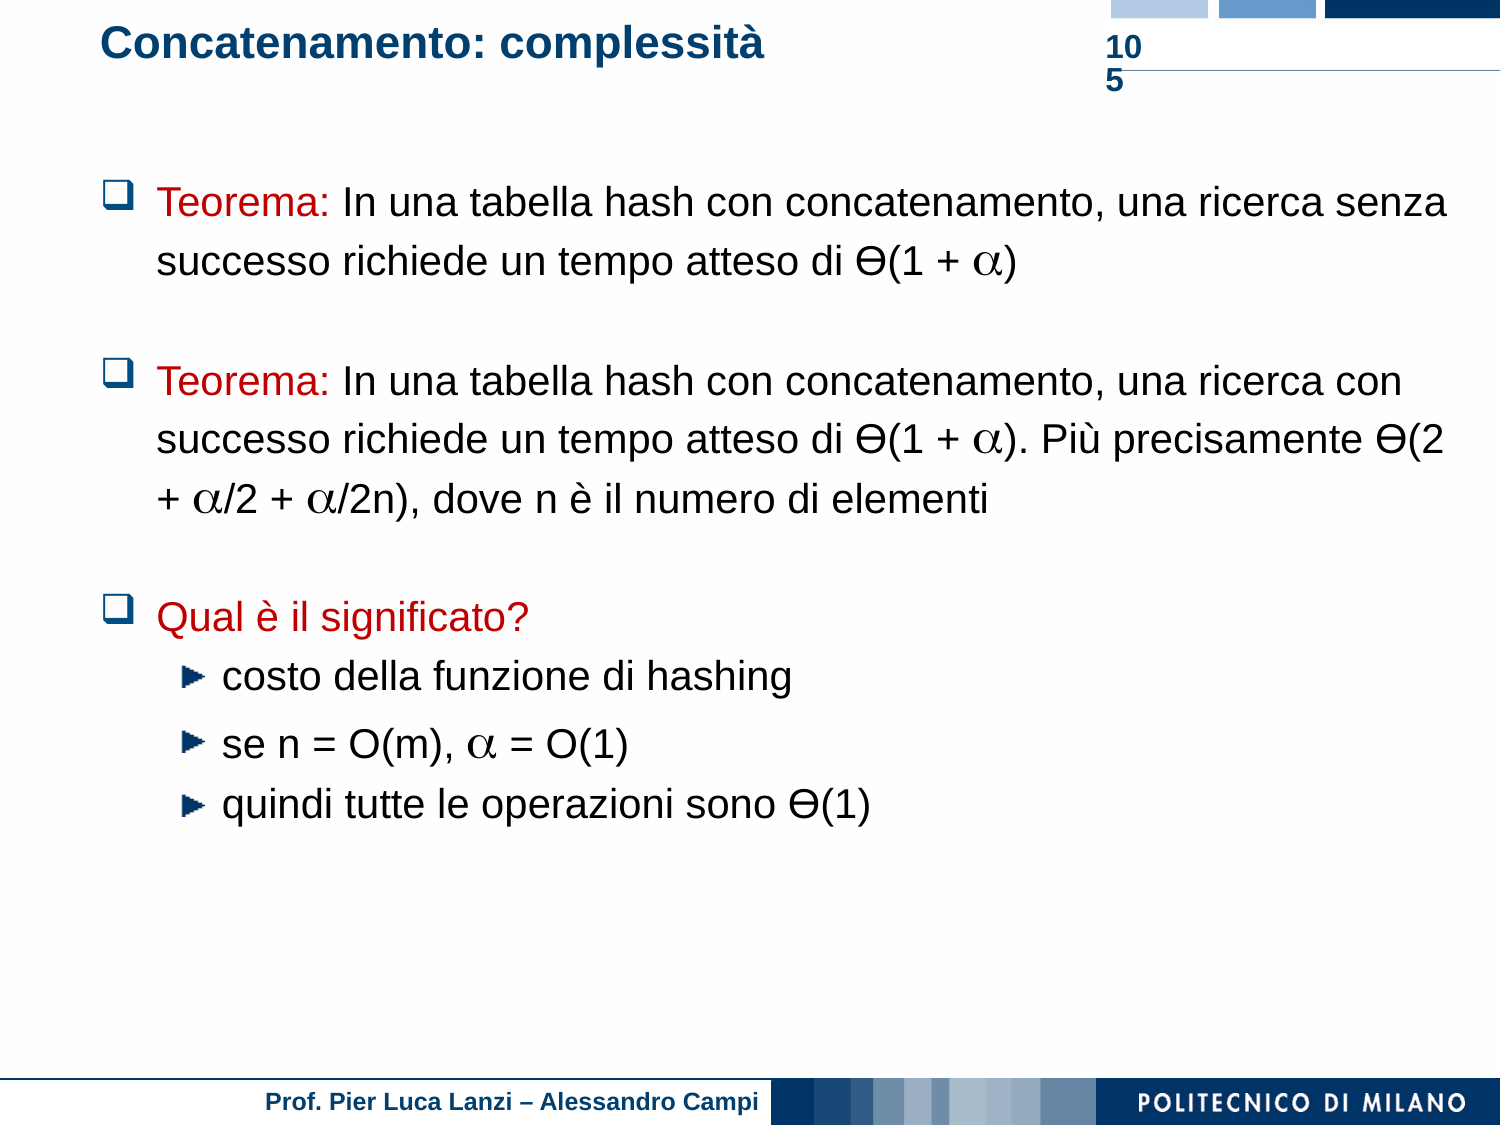

# Concatenamento: complessità
105
Teorema: In una tabella hash con concatenamento, una ricerca senza successo richiede un tempo atteso di Ө(1 + α)

Teorema: In una tabella hash con concatenamento, una ricerca con successo richiede un tempo atteso di Ө(1 + α). Più precisamente Ө(2 + α/2 + α/2n), dove n è il numero di elementi

Qual è il significato?
costo della funzione di hashing
se n = O(m), α = O(1)
quindi tutte le operazioni sono Ө(1)